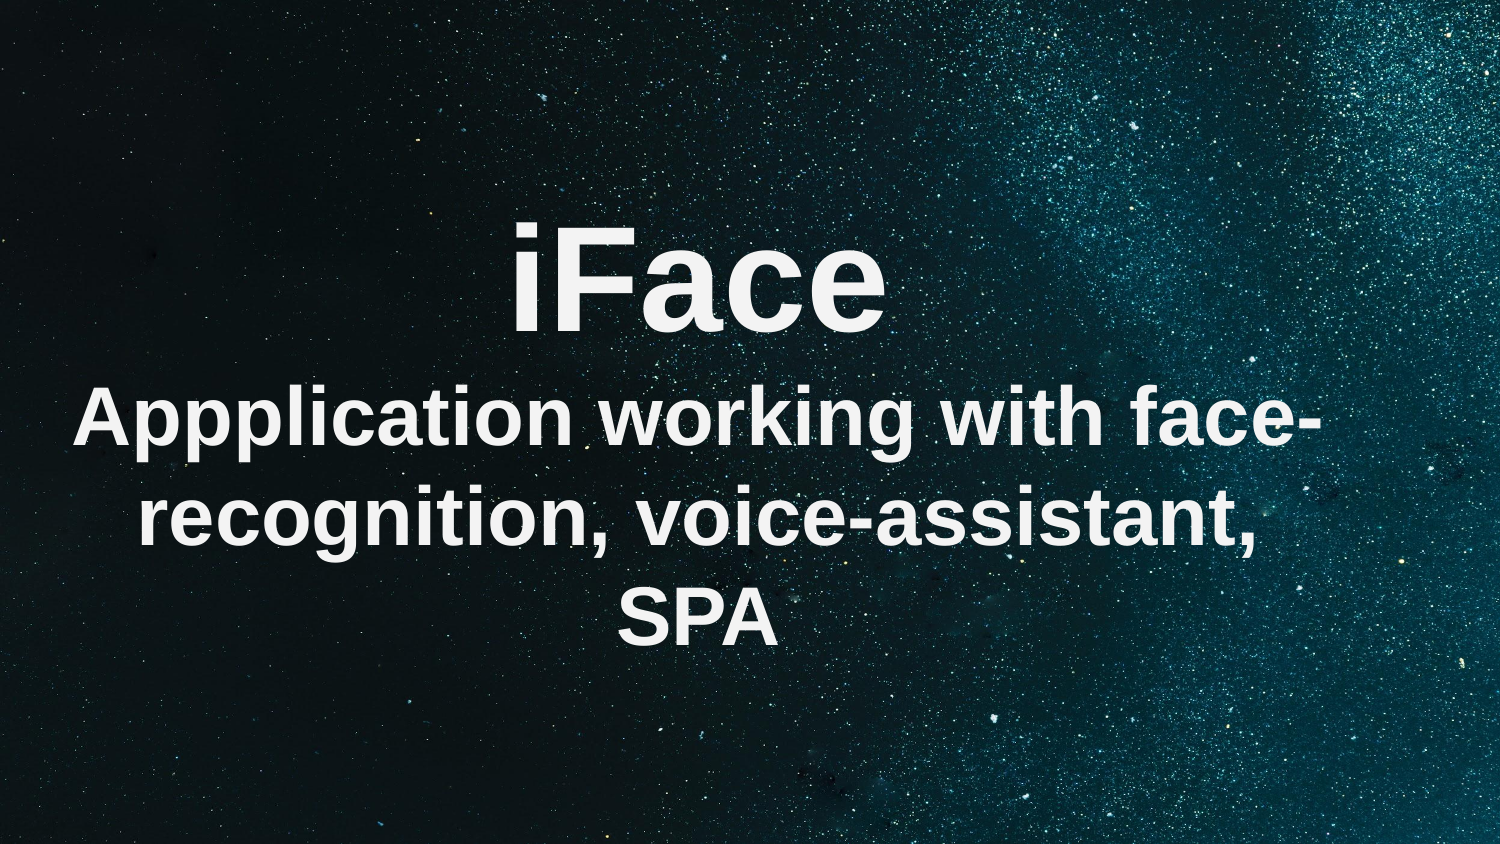

# iFace Appplication working with face-recognition, voice-assistant, SPA